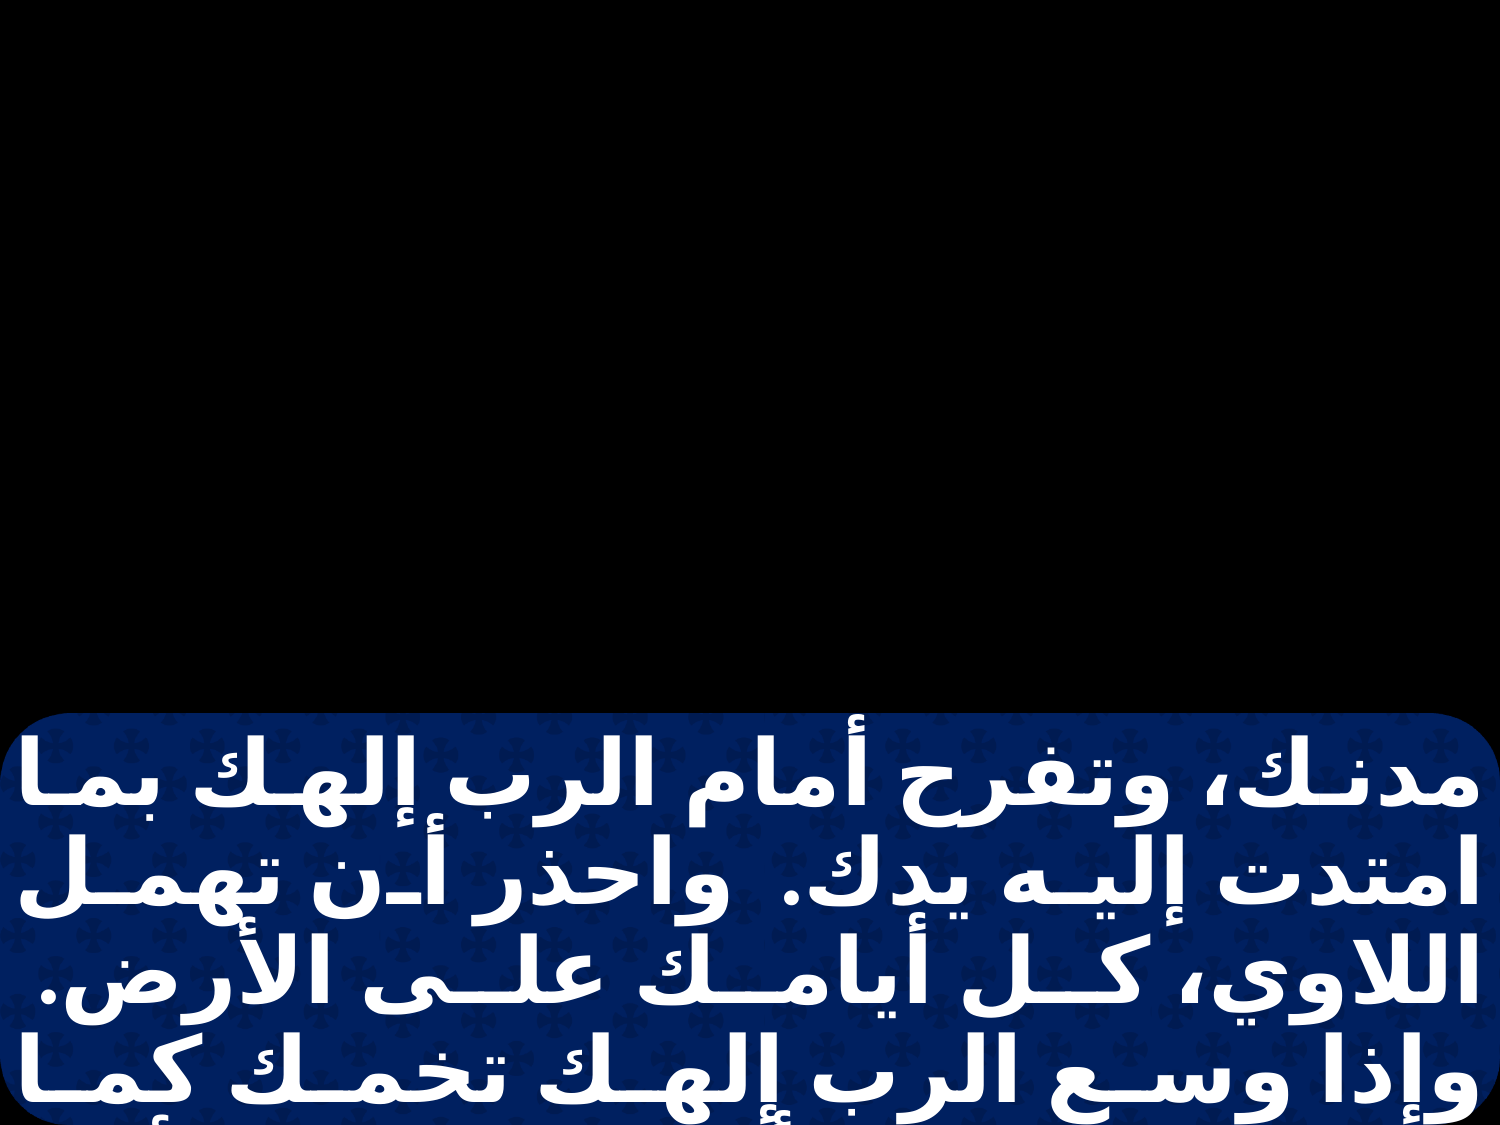

مدنك، وتفرح أمام الرب إلهك بما امتدت إليه يدك.  واحذر أن تهمل اللاوي، كل أيامك على الأرض.  وإذا وسع الرب إلهك تخمك كما وعدك، فقلت: أكل  لحما، لأن نفسك اشتهت أكل اللحم، فمن كل ما